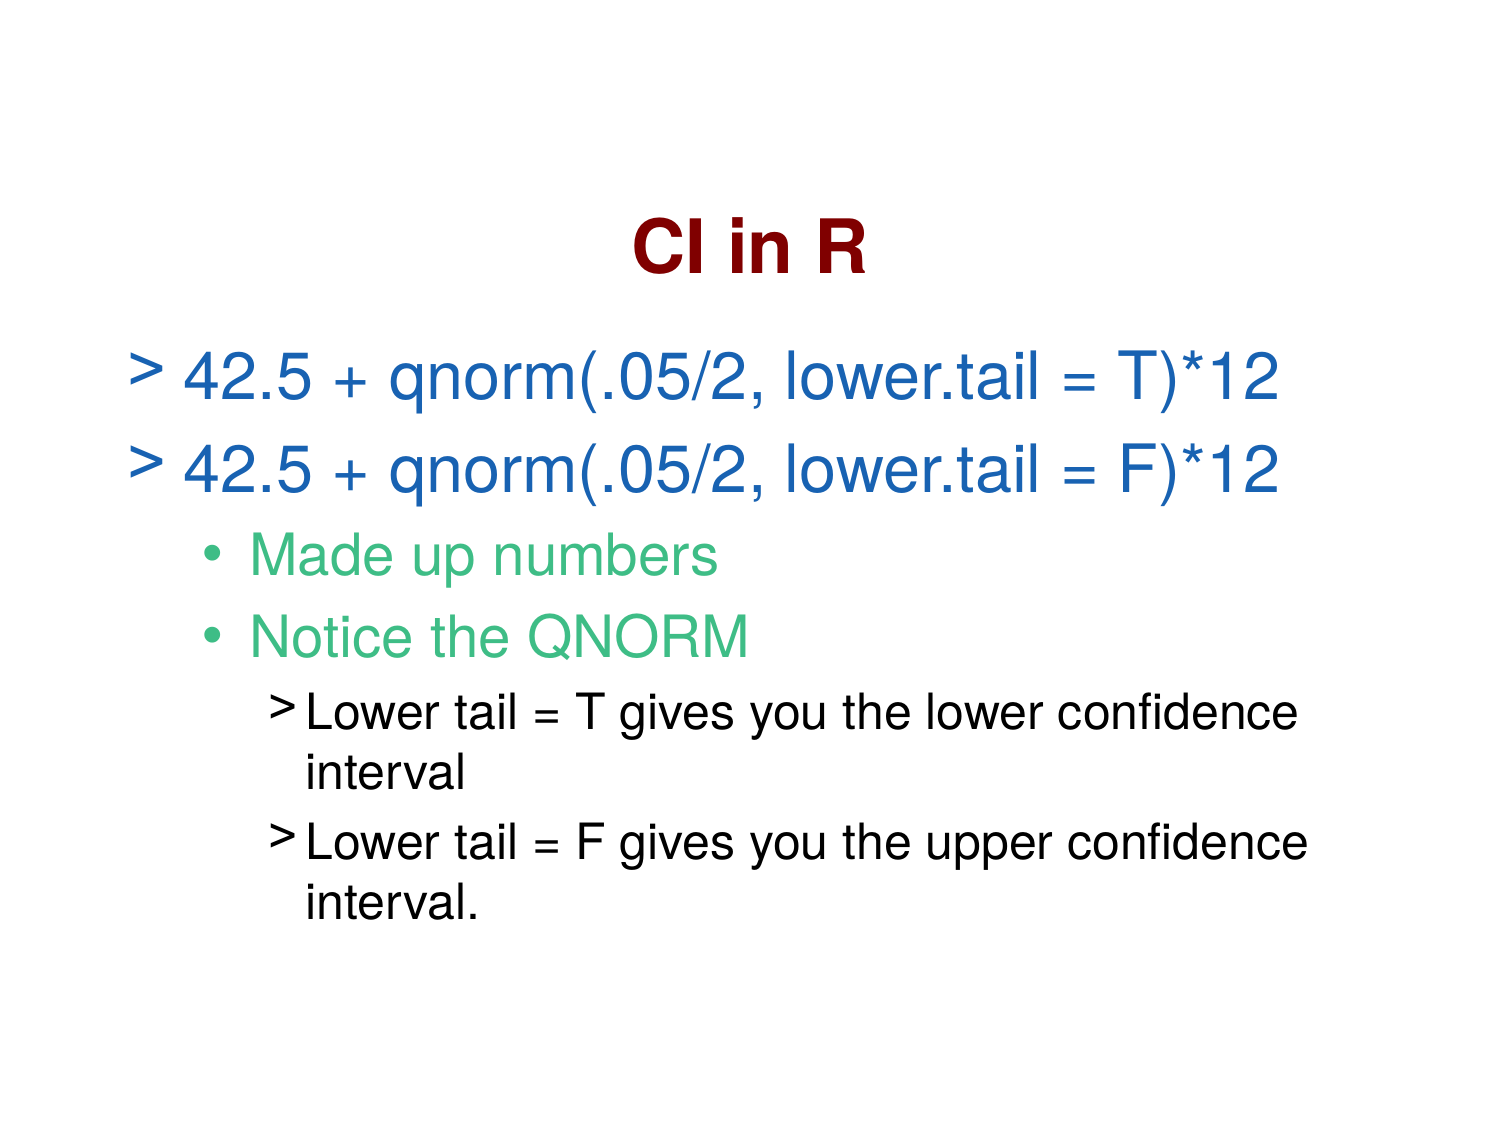

# CI in R
42.5 + qnorm(.05/2, lower.tail = T)*12
42.5 + qnorm(.05/2, lower.tail = F)*12
Made up numbers
Notice the QNORM
Lower tail = T gives you the lower confidence interval
Lower tail = F gives you the upper confidence interval.